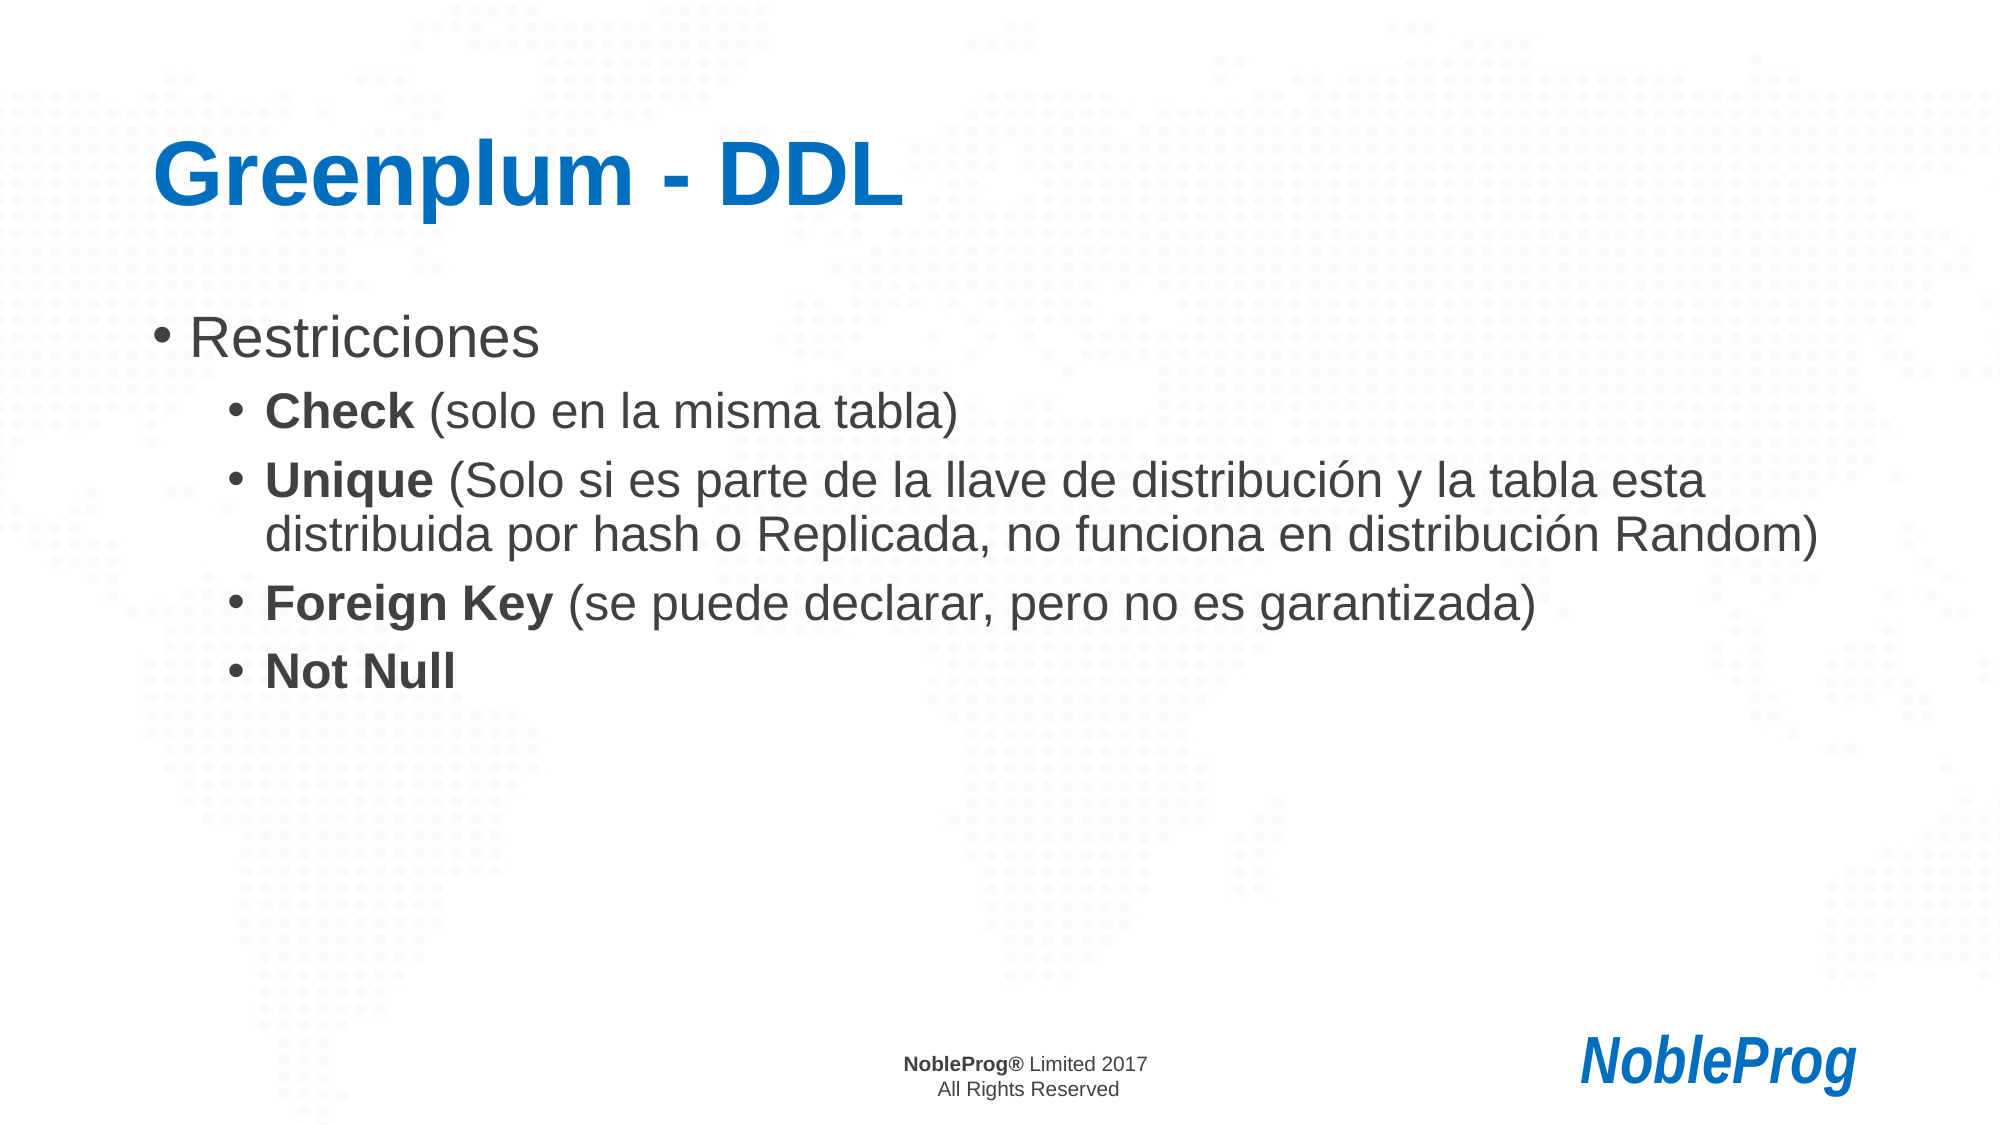

# Greenplum - DDL
Restricciones
Check (solo en la misma tabla)
Unique (Solo si es parte de la llave de distribución y la tabla esta distribuida por hash o Replicada, no funciona en distribución Random)
Foreign Key (se puede declarar, pero no es garantizada)
Not Null